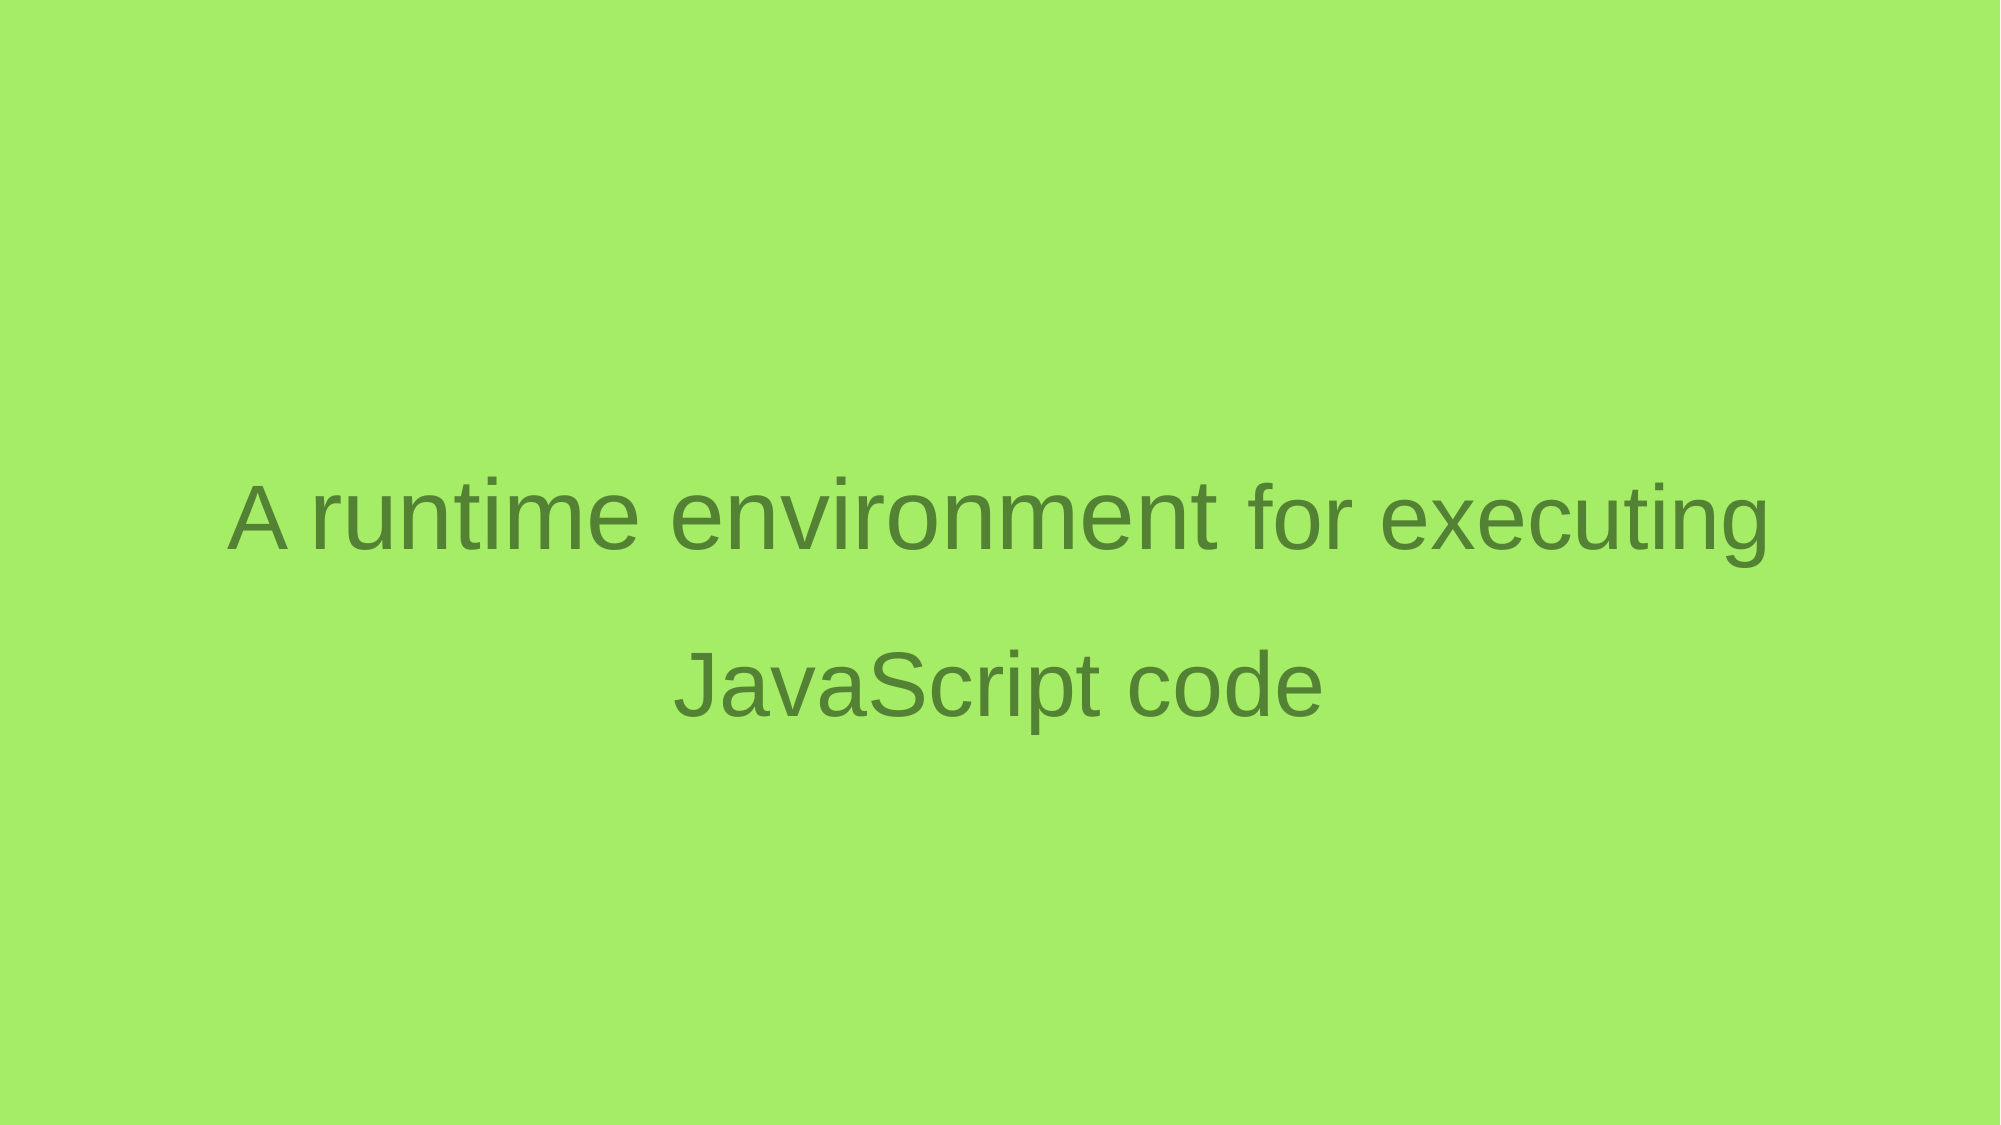

# A runtime environment for executing JavaScript code